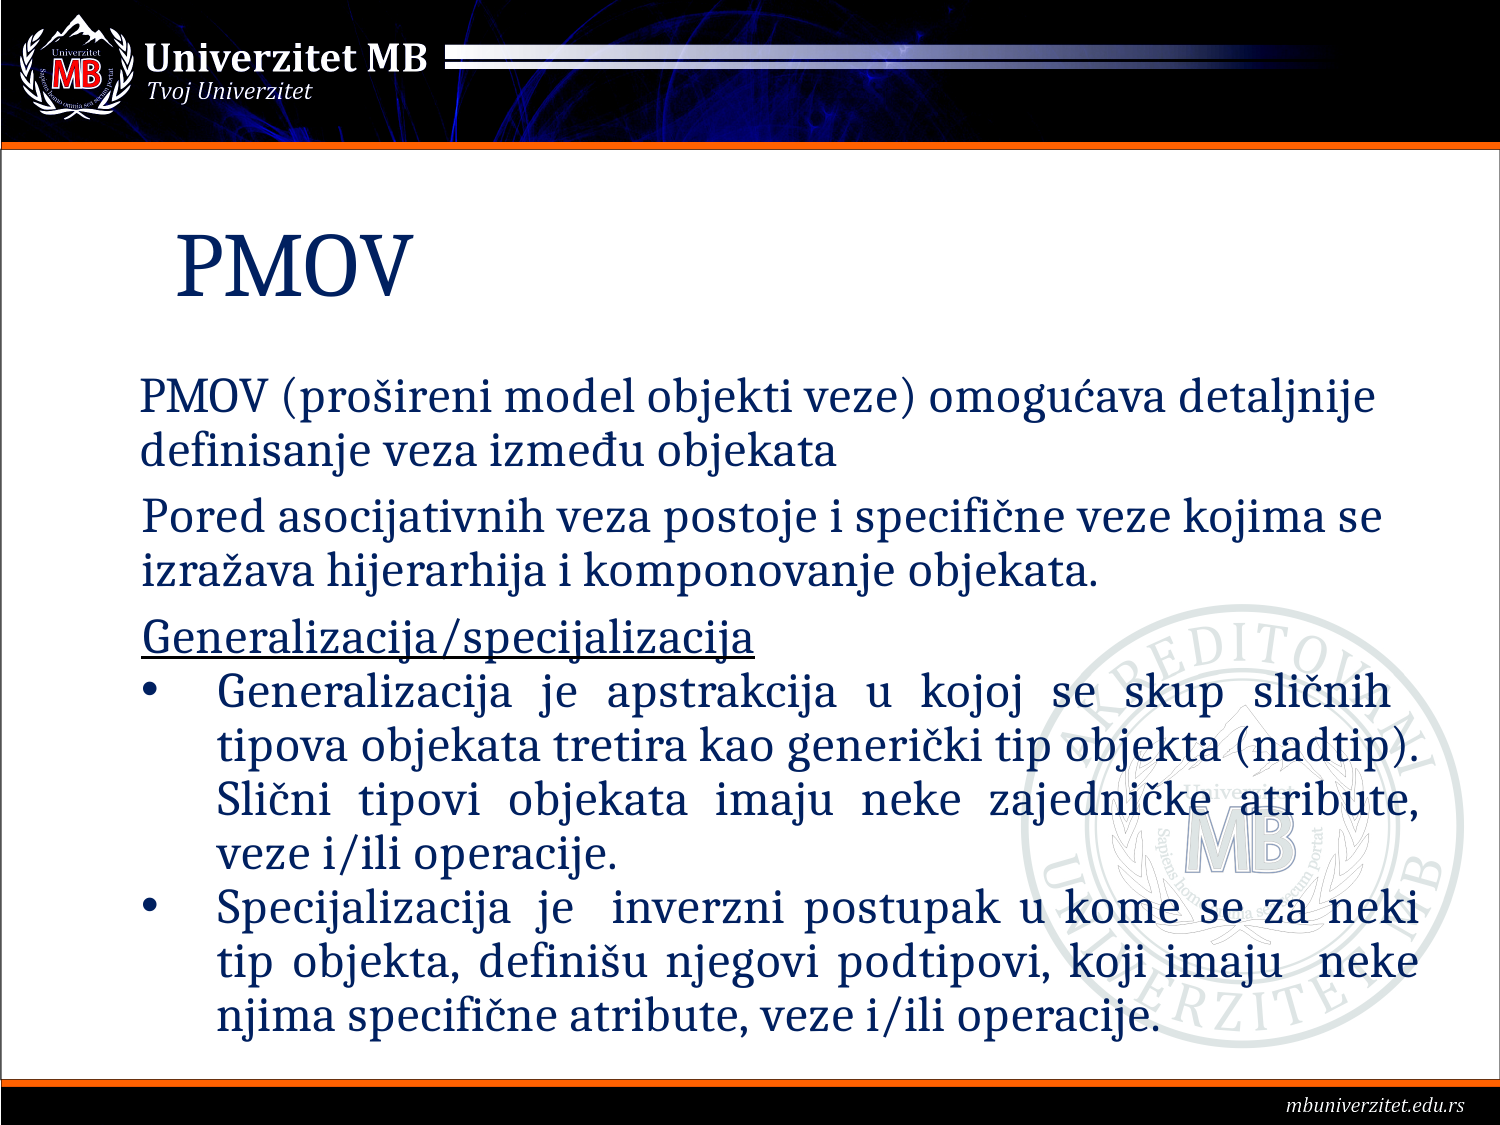

PMOV
PMOV (prošireni model objekti veze) omogućava detaljnije definisanje veza između objekata
Pored asocijativnih veza postoje i specifične veze kojima se izražava hijerarhija i komponovanje objekata.
Generalizacija/specijalizacija
Generalizacija je apstrakcija u kojoj se skup sličnih  tipova objekata tretira kao generički tip objekta (nadtip). Slični tipovi objekata imaju neke zajedničke atribute, veze i/ili operacije.
Specijalizacija je  inverzni postupak u kome se za neki tip objekta, definišu njegovi podtipovi, koji imaju  neke njima specifične atribute, veze i/ili operacije.